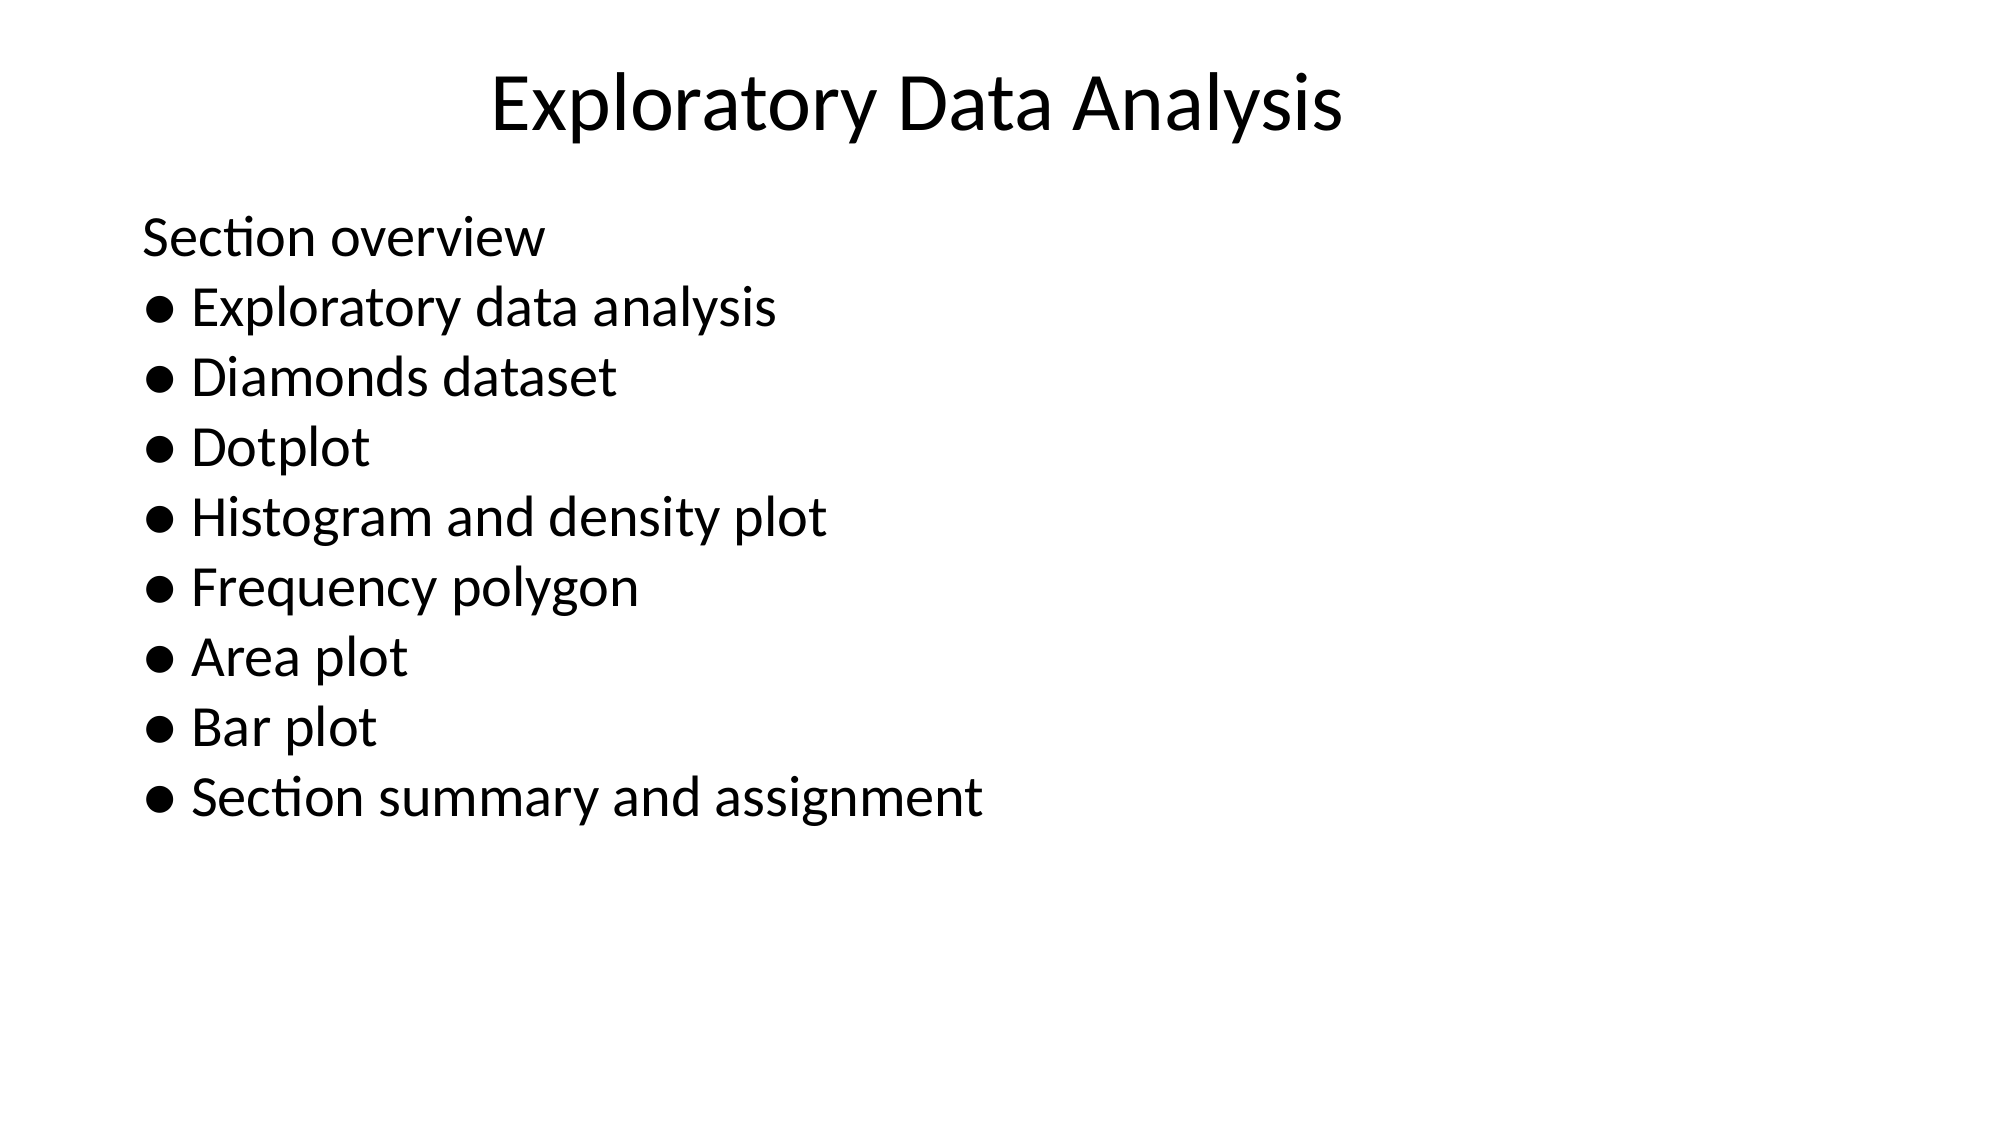

Exploratory Data Analysis
Section overview
● Exploratory data analysis
● Diamonds dataset
● Dotplot
● Histogram and density plot
● Frequency polygon
● Area plot
● Bar plot
● Section summary and assignment